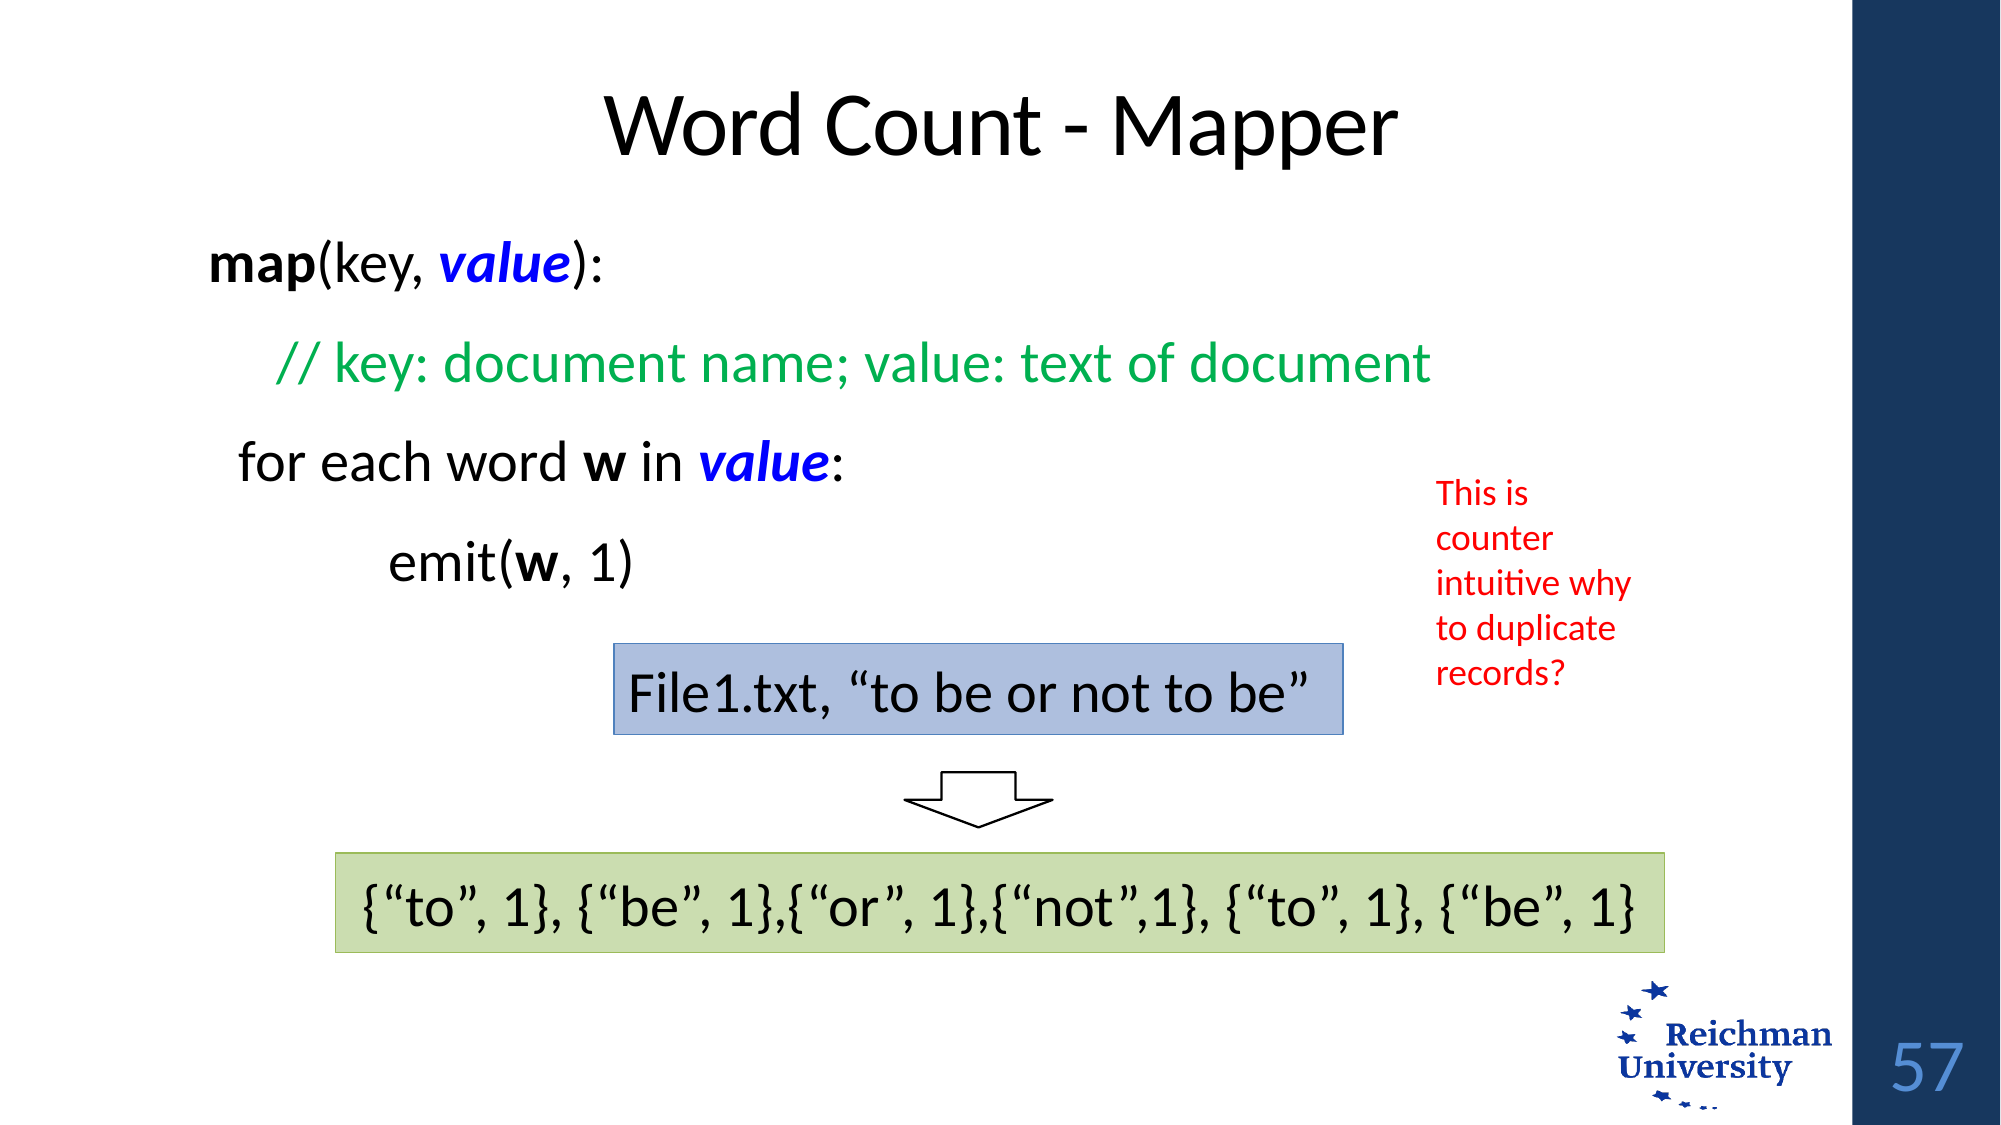

# Word Count - Mapper
map(key, value):
     // key: document name; value: text of document
	for each word w in value:
		emit(w, 1)
This is counter intuitive why to duplicate records?
File1.txt, “to be or not to be”

{“to”, 1}, {“be”, 1},{“or”, 1},{“not”,1}, {“to”, 1}, {“be”, 1}
57